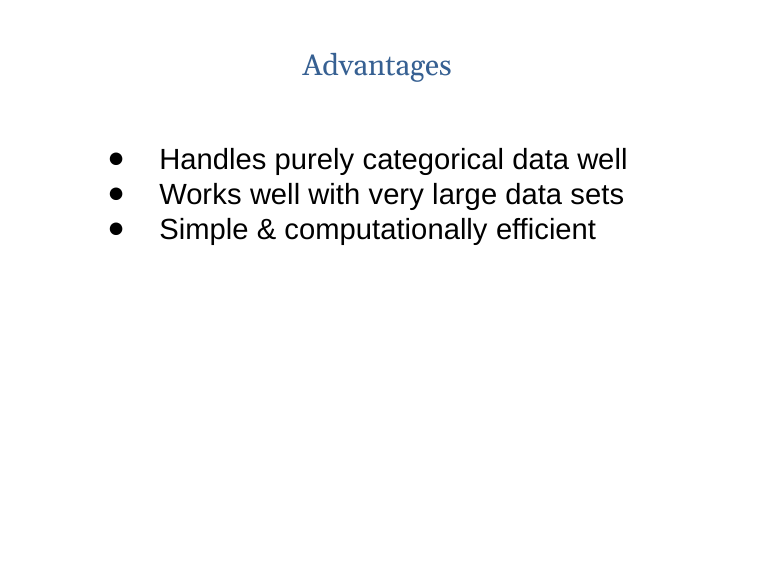

# Advantages
Handles purely categorical data well
Works well with very large data sets
Simple & computationally efficient